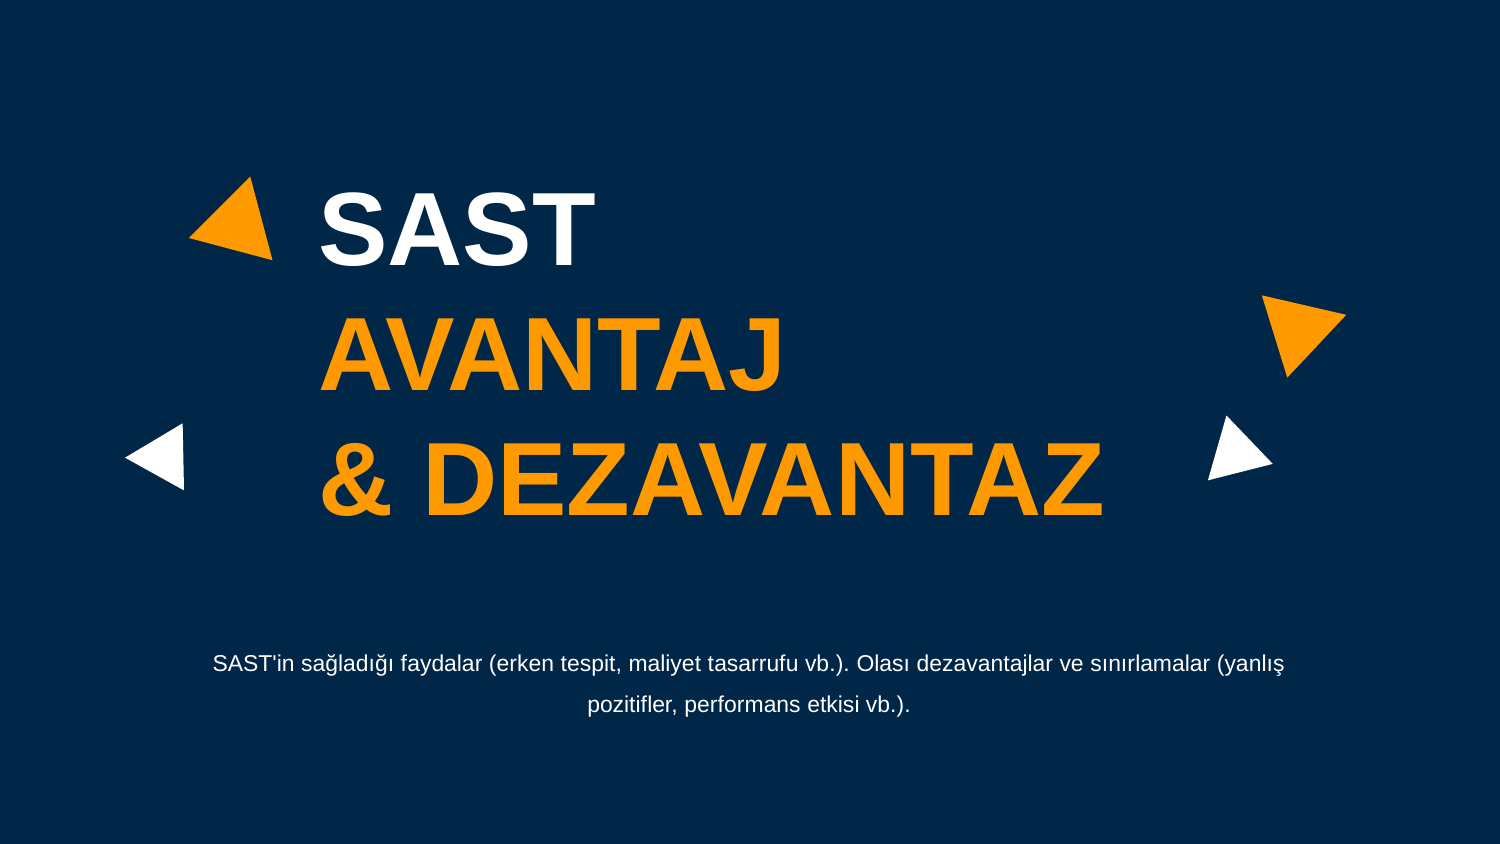

SAST
AVANTAJ
& DEZAVANTAZ

SAST'in sağladığı faydalar (erken tespit, maliyet tasarrufu vb.). Olası dezavantajlar ve sınırlamalar (yanlış pozitifler, performans etkisi vb.).